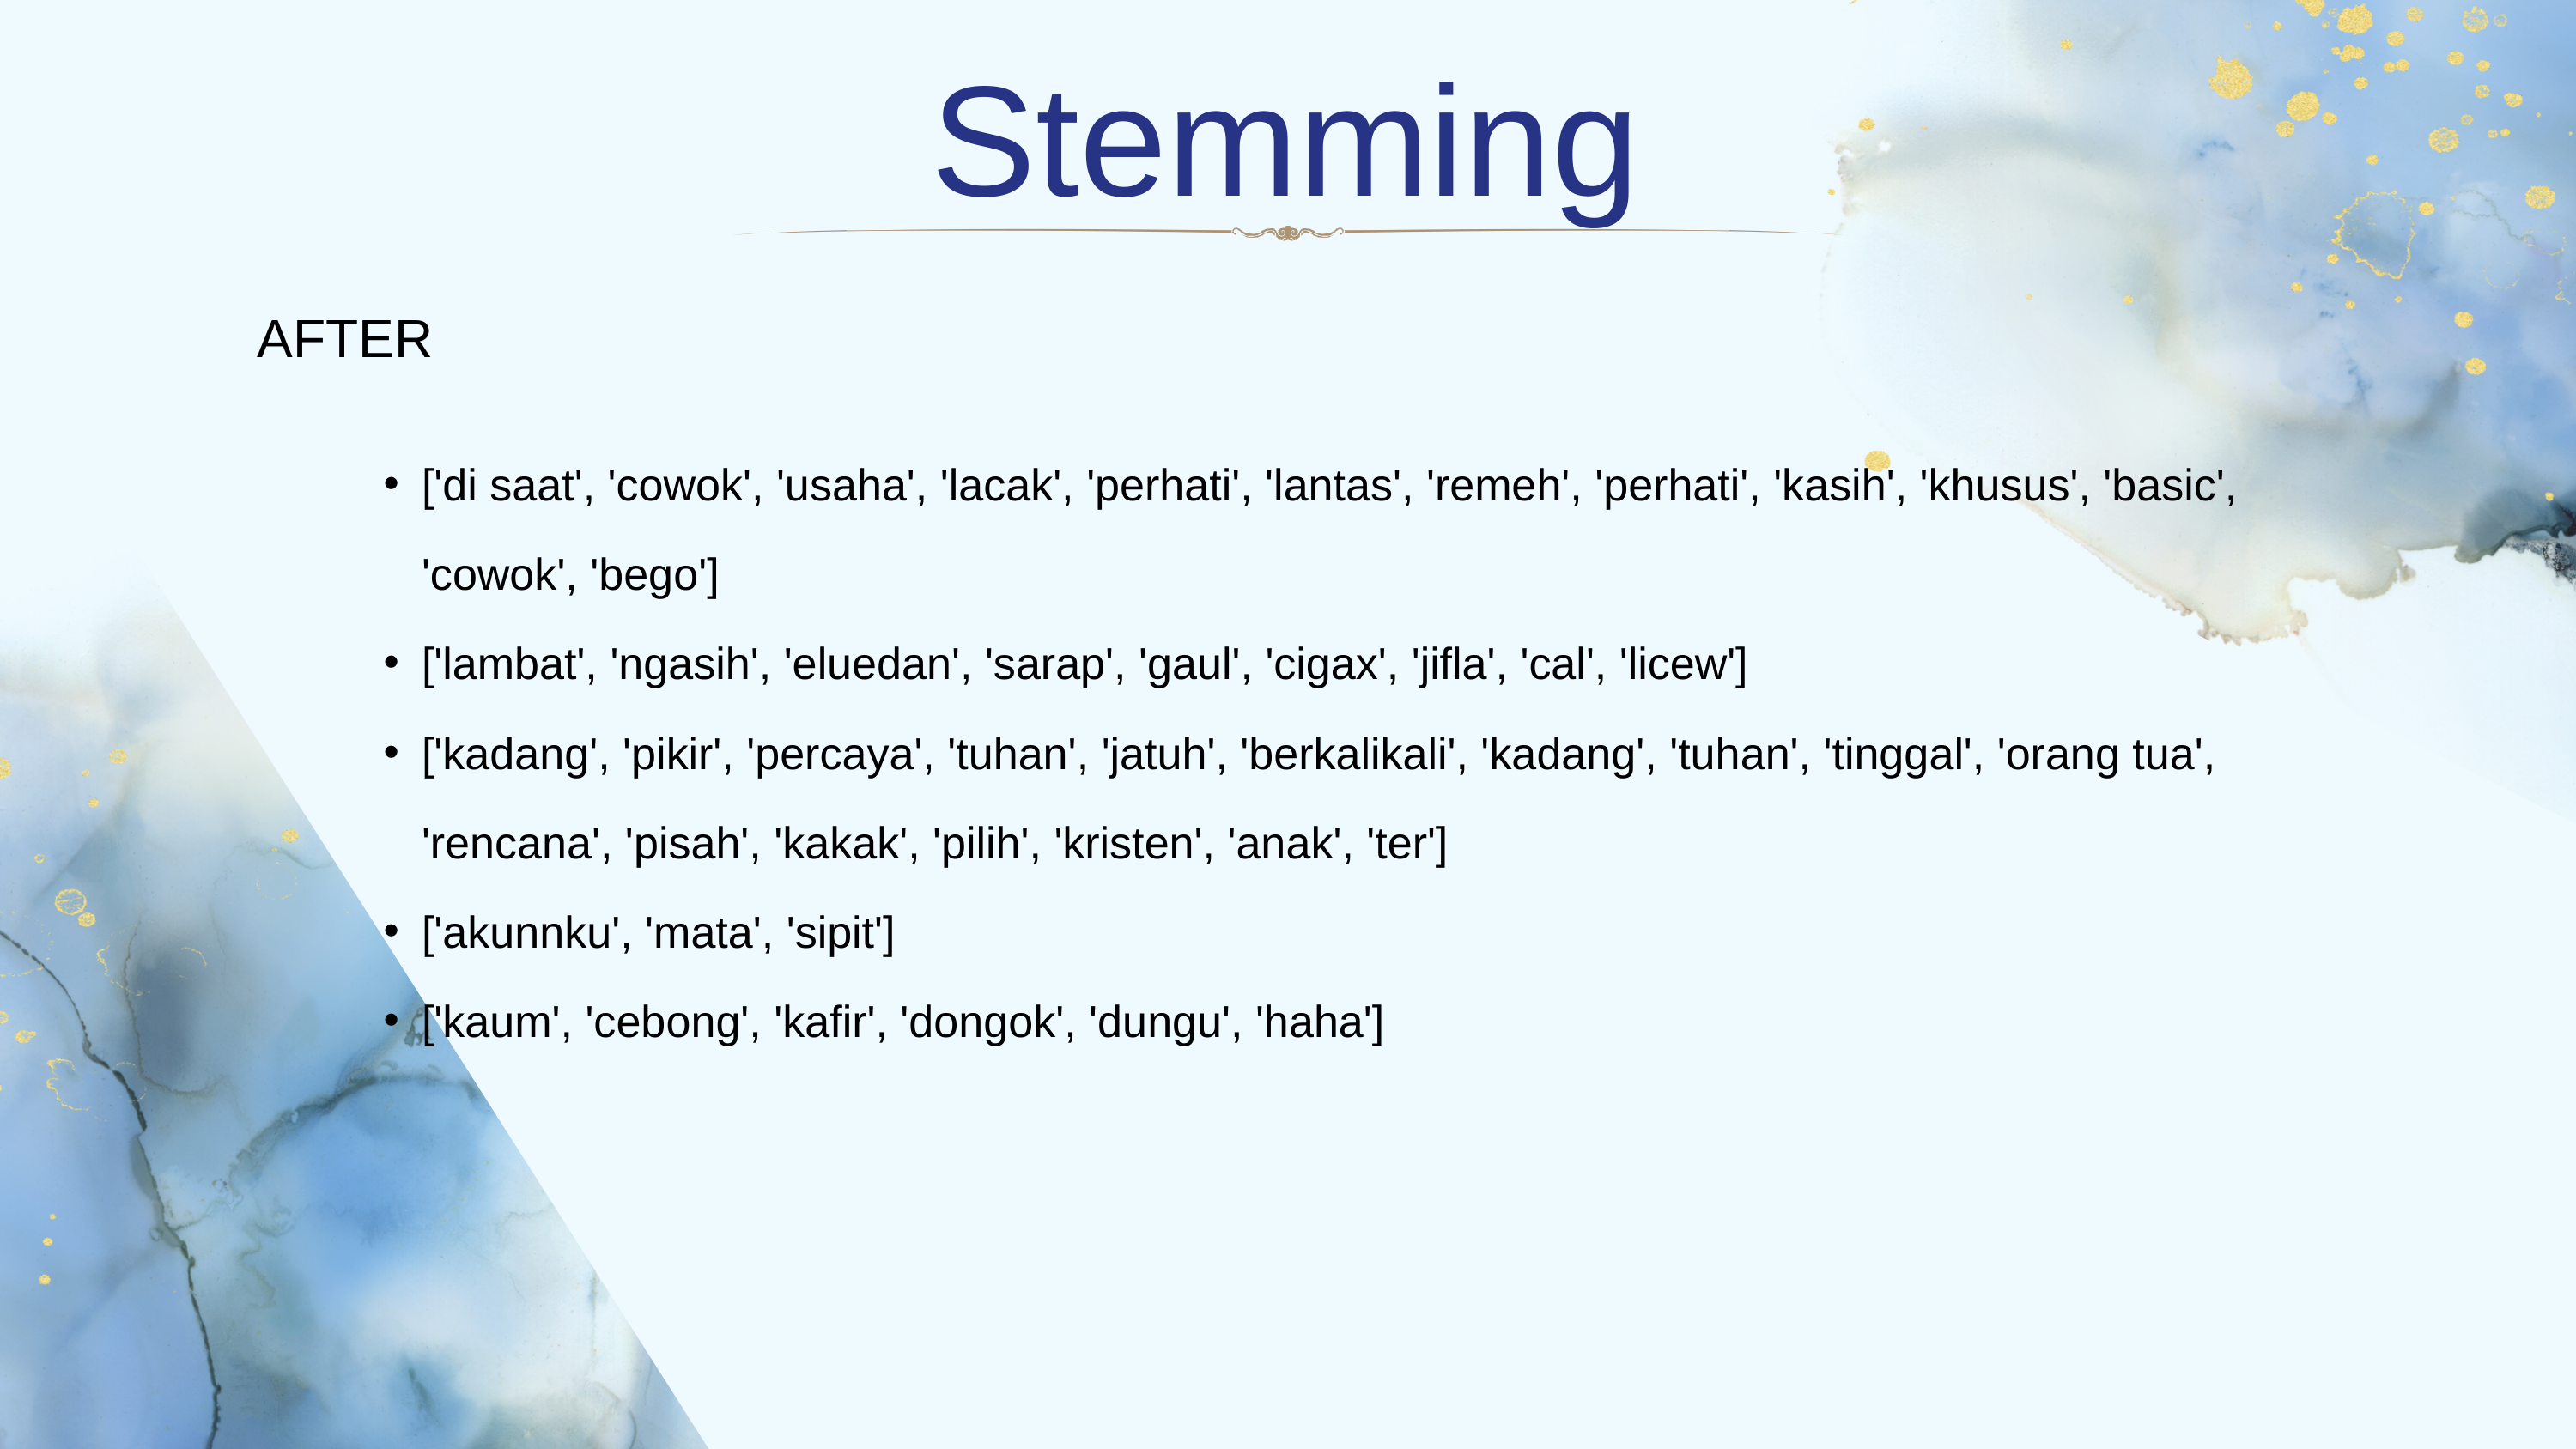

Stemming

AFTER
['di saat', 'cowok', 'usaha', 'lacak', 'perhati', 'lantas', 'remeh', 'perhati', 'kasih', 'khusus', 'basic', 'cowok', 'bego']
['lambat', 'ngasih', 'eluedan', 'sarap', 'gaul', 'cigax', 'jifla', 'cal', 'licew']
['kadang', 'pikir', 'percaya', 'tuhan', 'jatuh', 'berkalikali', 'kadang', 'tuhan', 'tinggal', 'orang tua', 'rencana', 'pisah', 'kakak', 'pilih', 'kristen', 'anak', 'ter']
['akunnku', 'mata', 'sipit']
['kaum', 'cebong', 'kafir', 'dongok', 'dungu', 'haha']